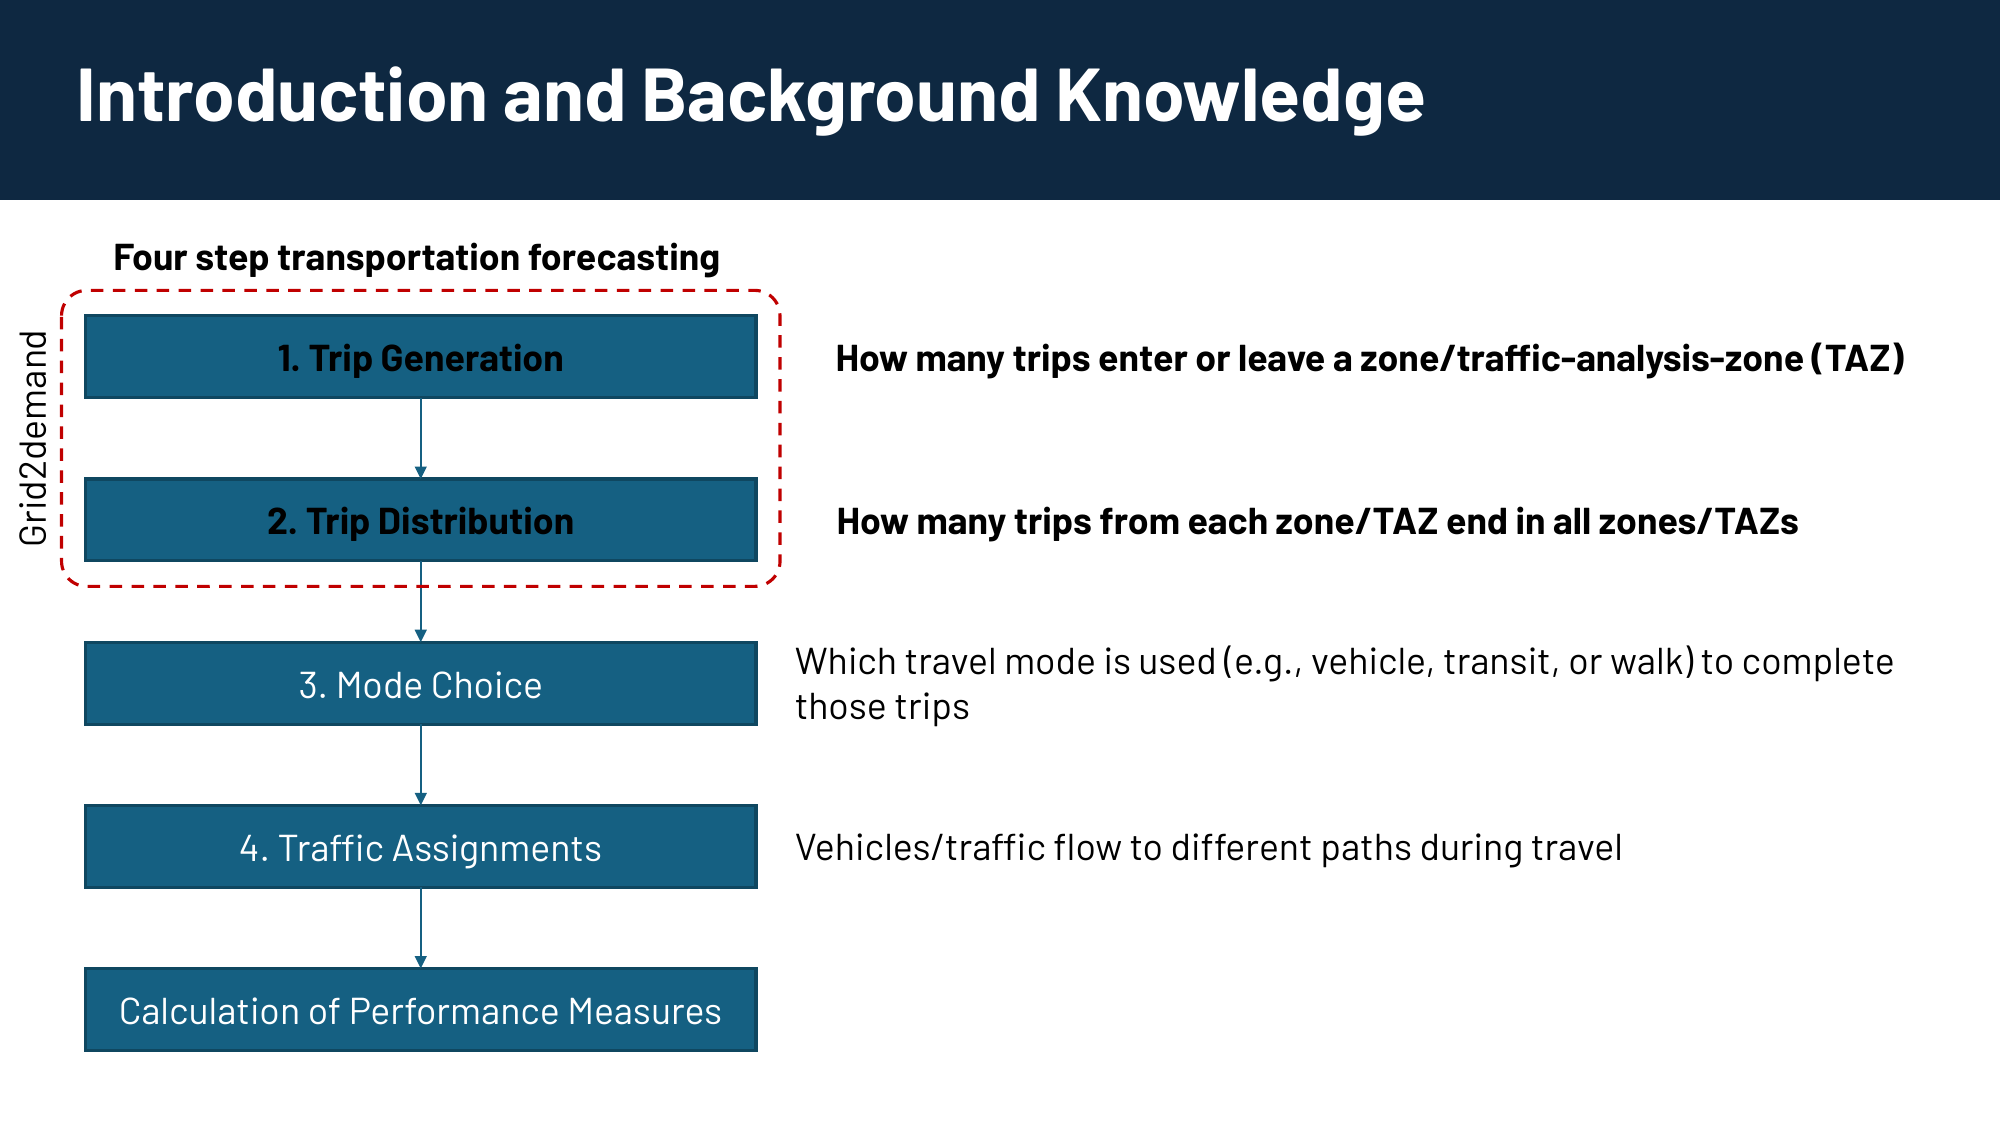

# Introduction and Background Knowledge
Four step transportation forecasting

1. Trip Generation
How many trips enter or leave a zone/traffic-analysis-zone (TAZ)
Grid2demand
2. Trip Distribution
How many trips from each zone/TAZ end in all zones/TAZs
Which travel mode is used (e.g., vehicle, transit, or walk) to complete those trips
3. Mode Choice
4. Traffic Assignments
Vehicles/traffic flow to different paths during travel
Calculation of Performance Measures